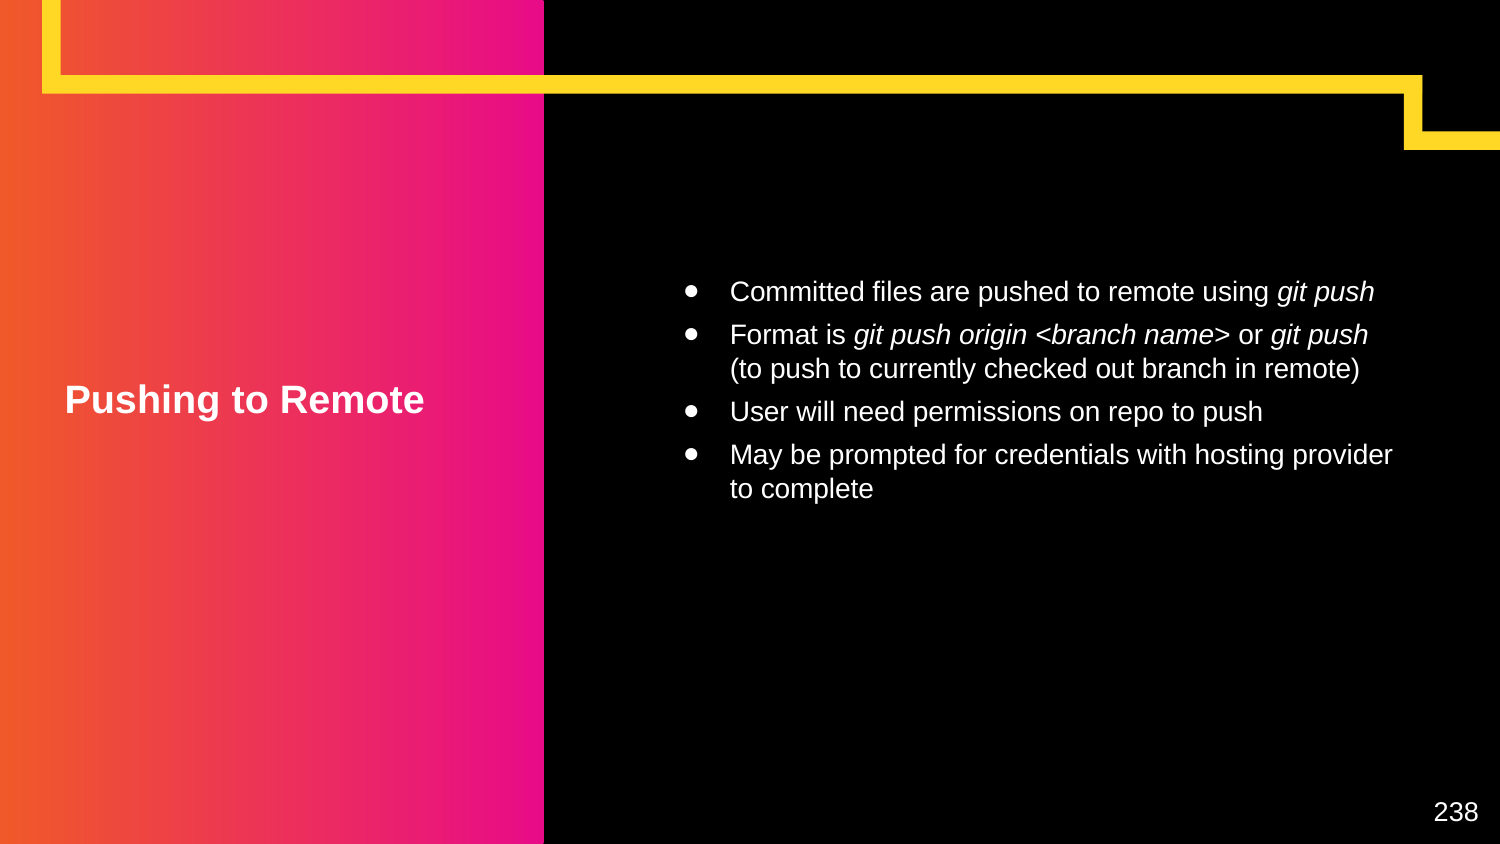

Committed files are pushed to remote using git push
Format is git push origin <branch name> or git push (to push to currently checked out branch in remote)
User will need permissions on repo to push
May be prompted for credentials with hosting provider to complete
# Pushing to Remote
238